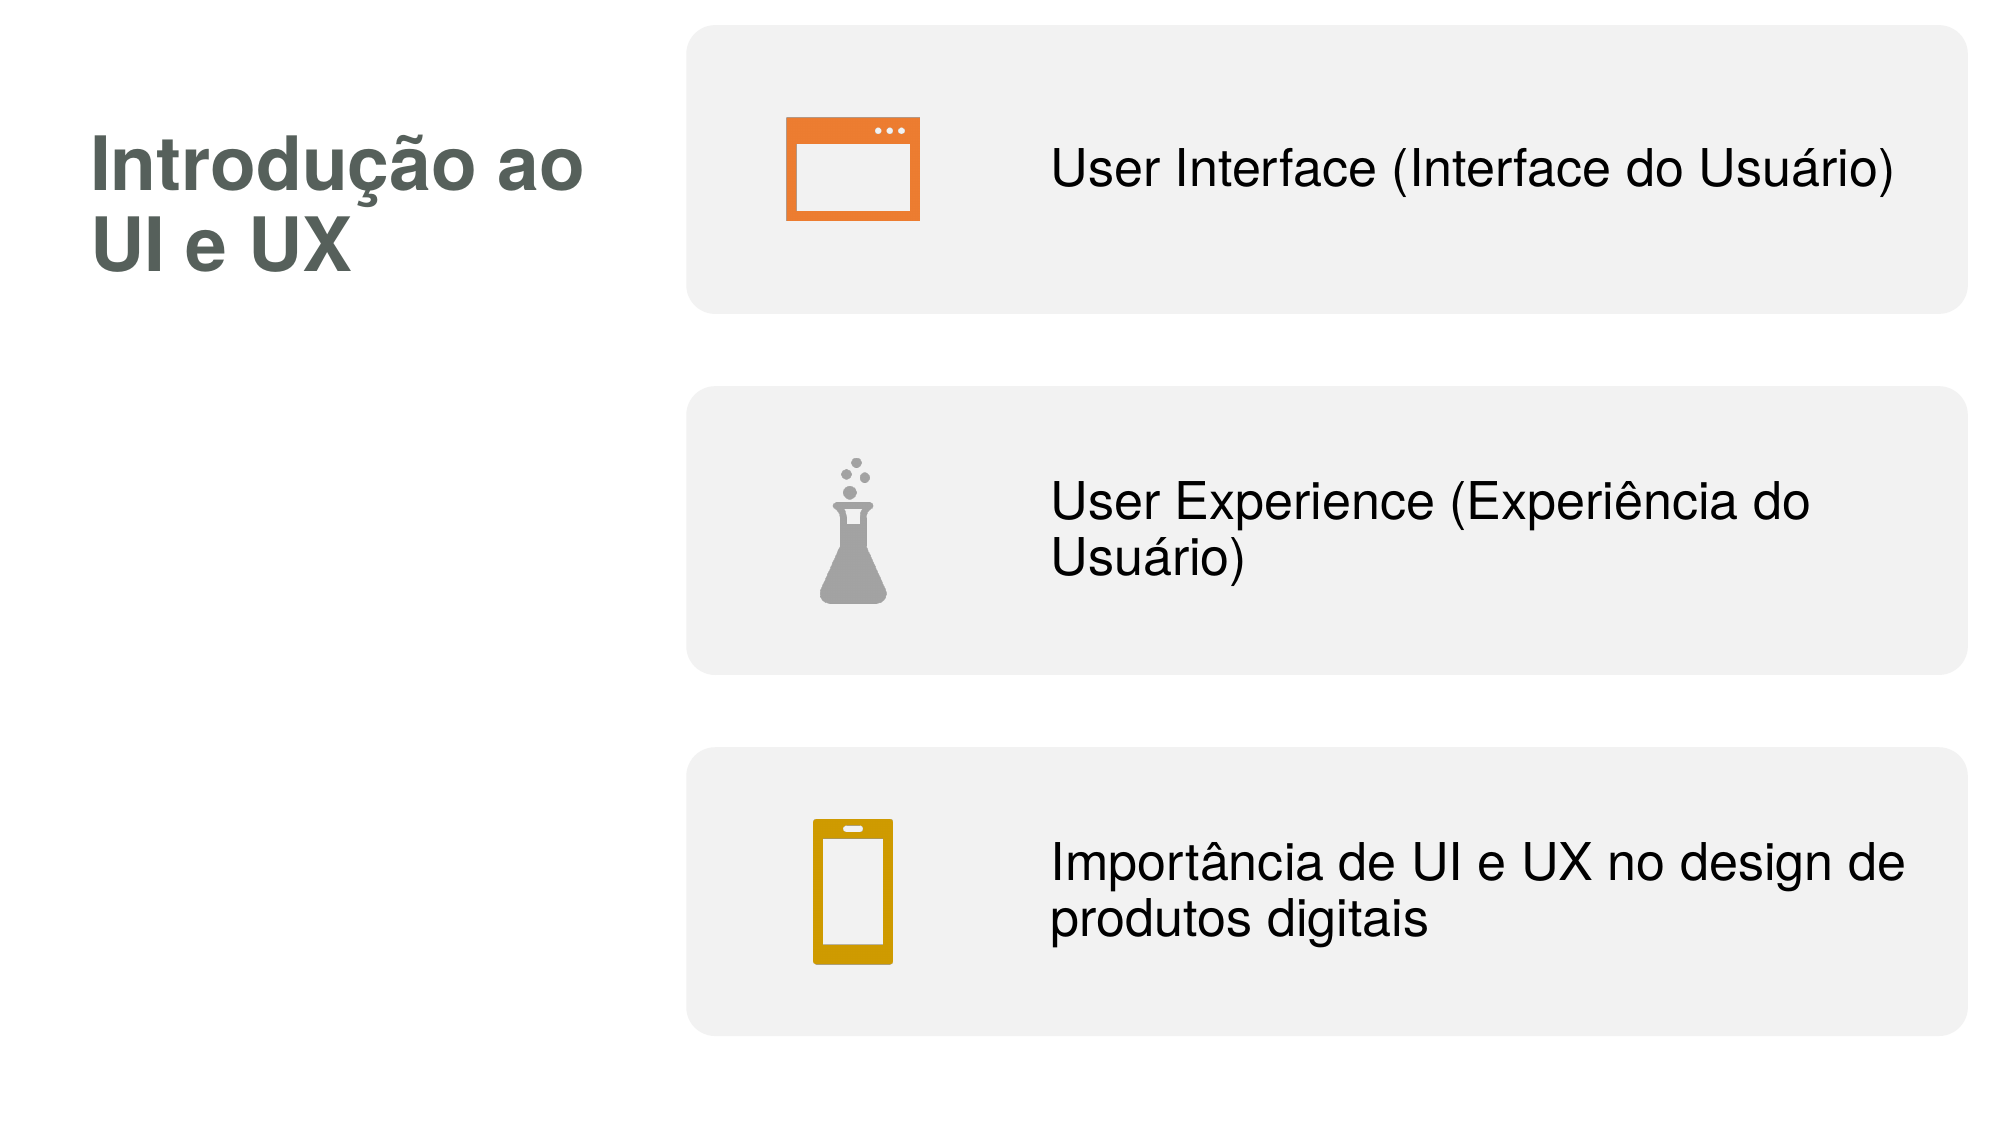

User Interface (Interface do Usuário)
User Experience (Experiência do Usuário)
Importância de UI e UX no design de produtos digitais
# Introdução ao UI e UX